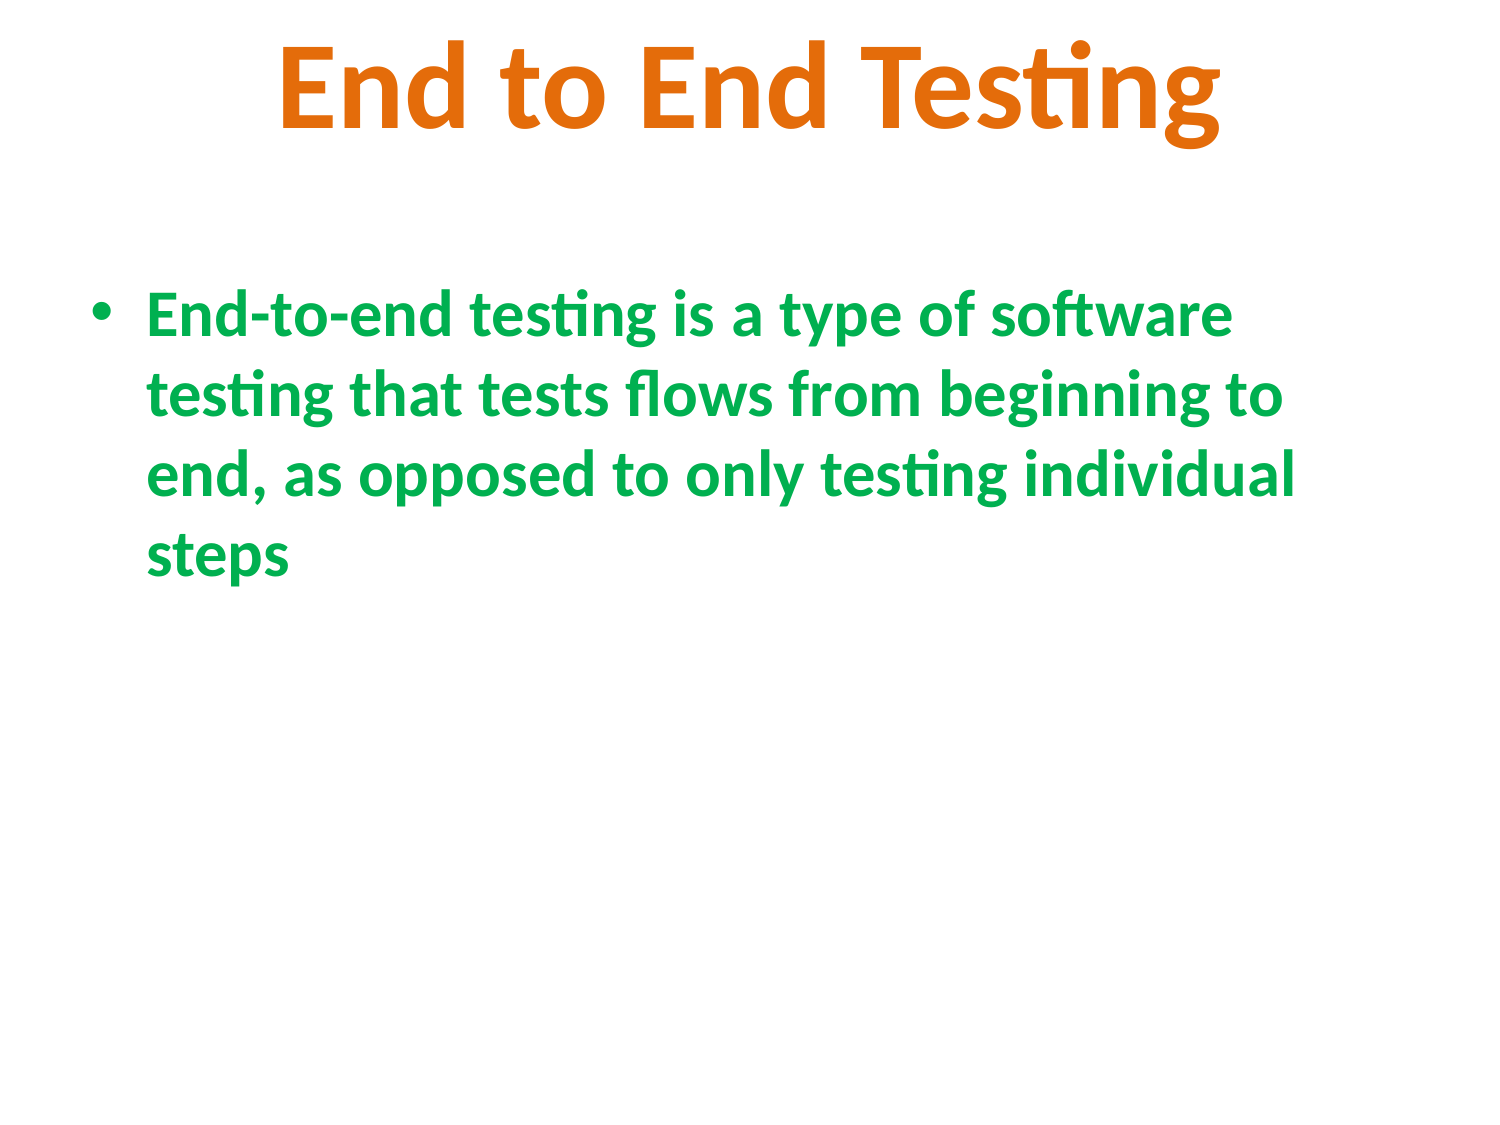

# End to End Testing
End-to-end testing is a type of software testing that tests flows from beginning to end, as opposed to only testing individual steps